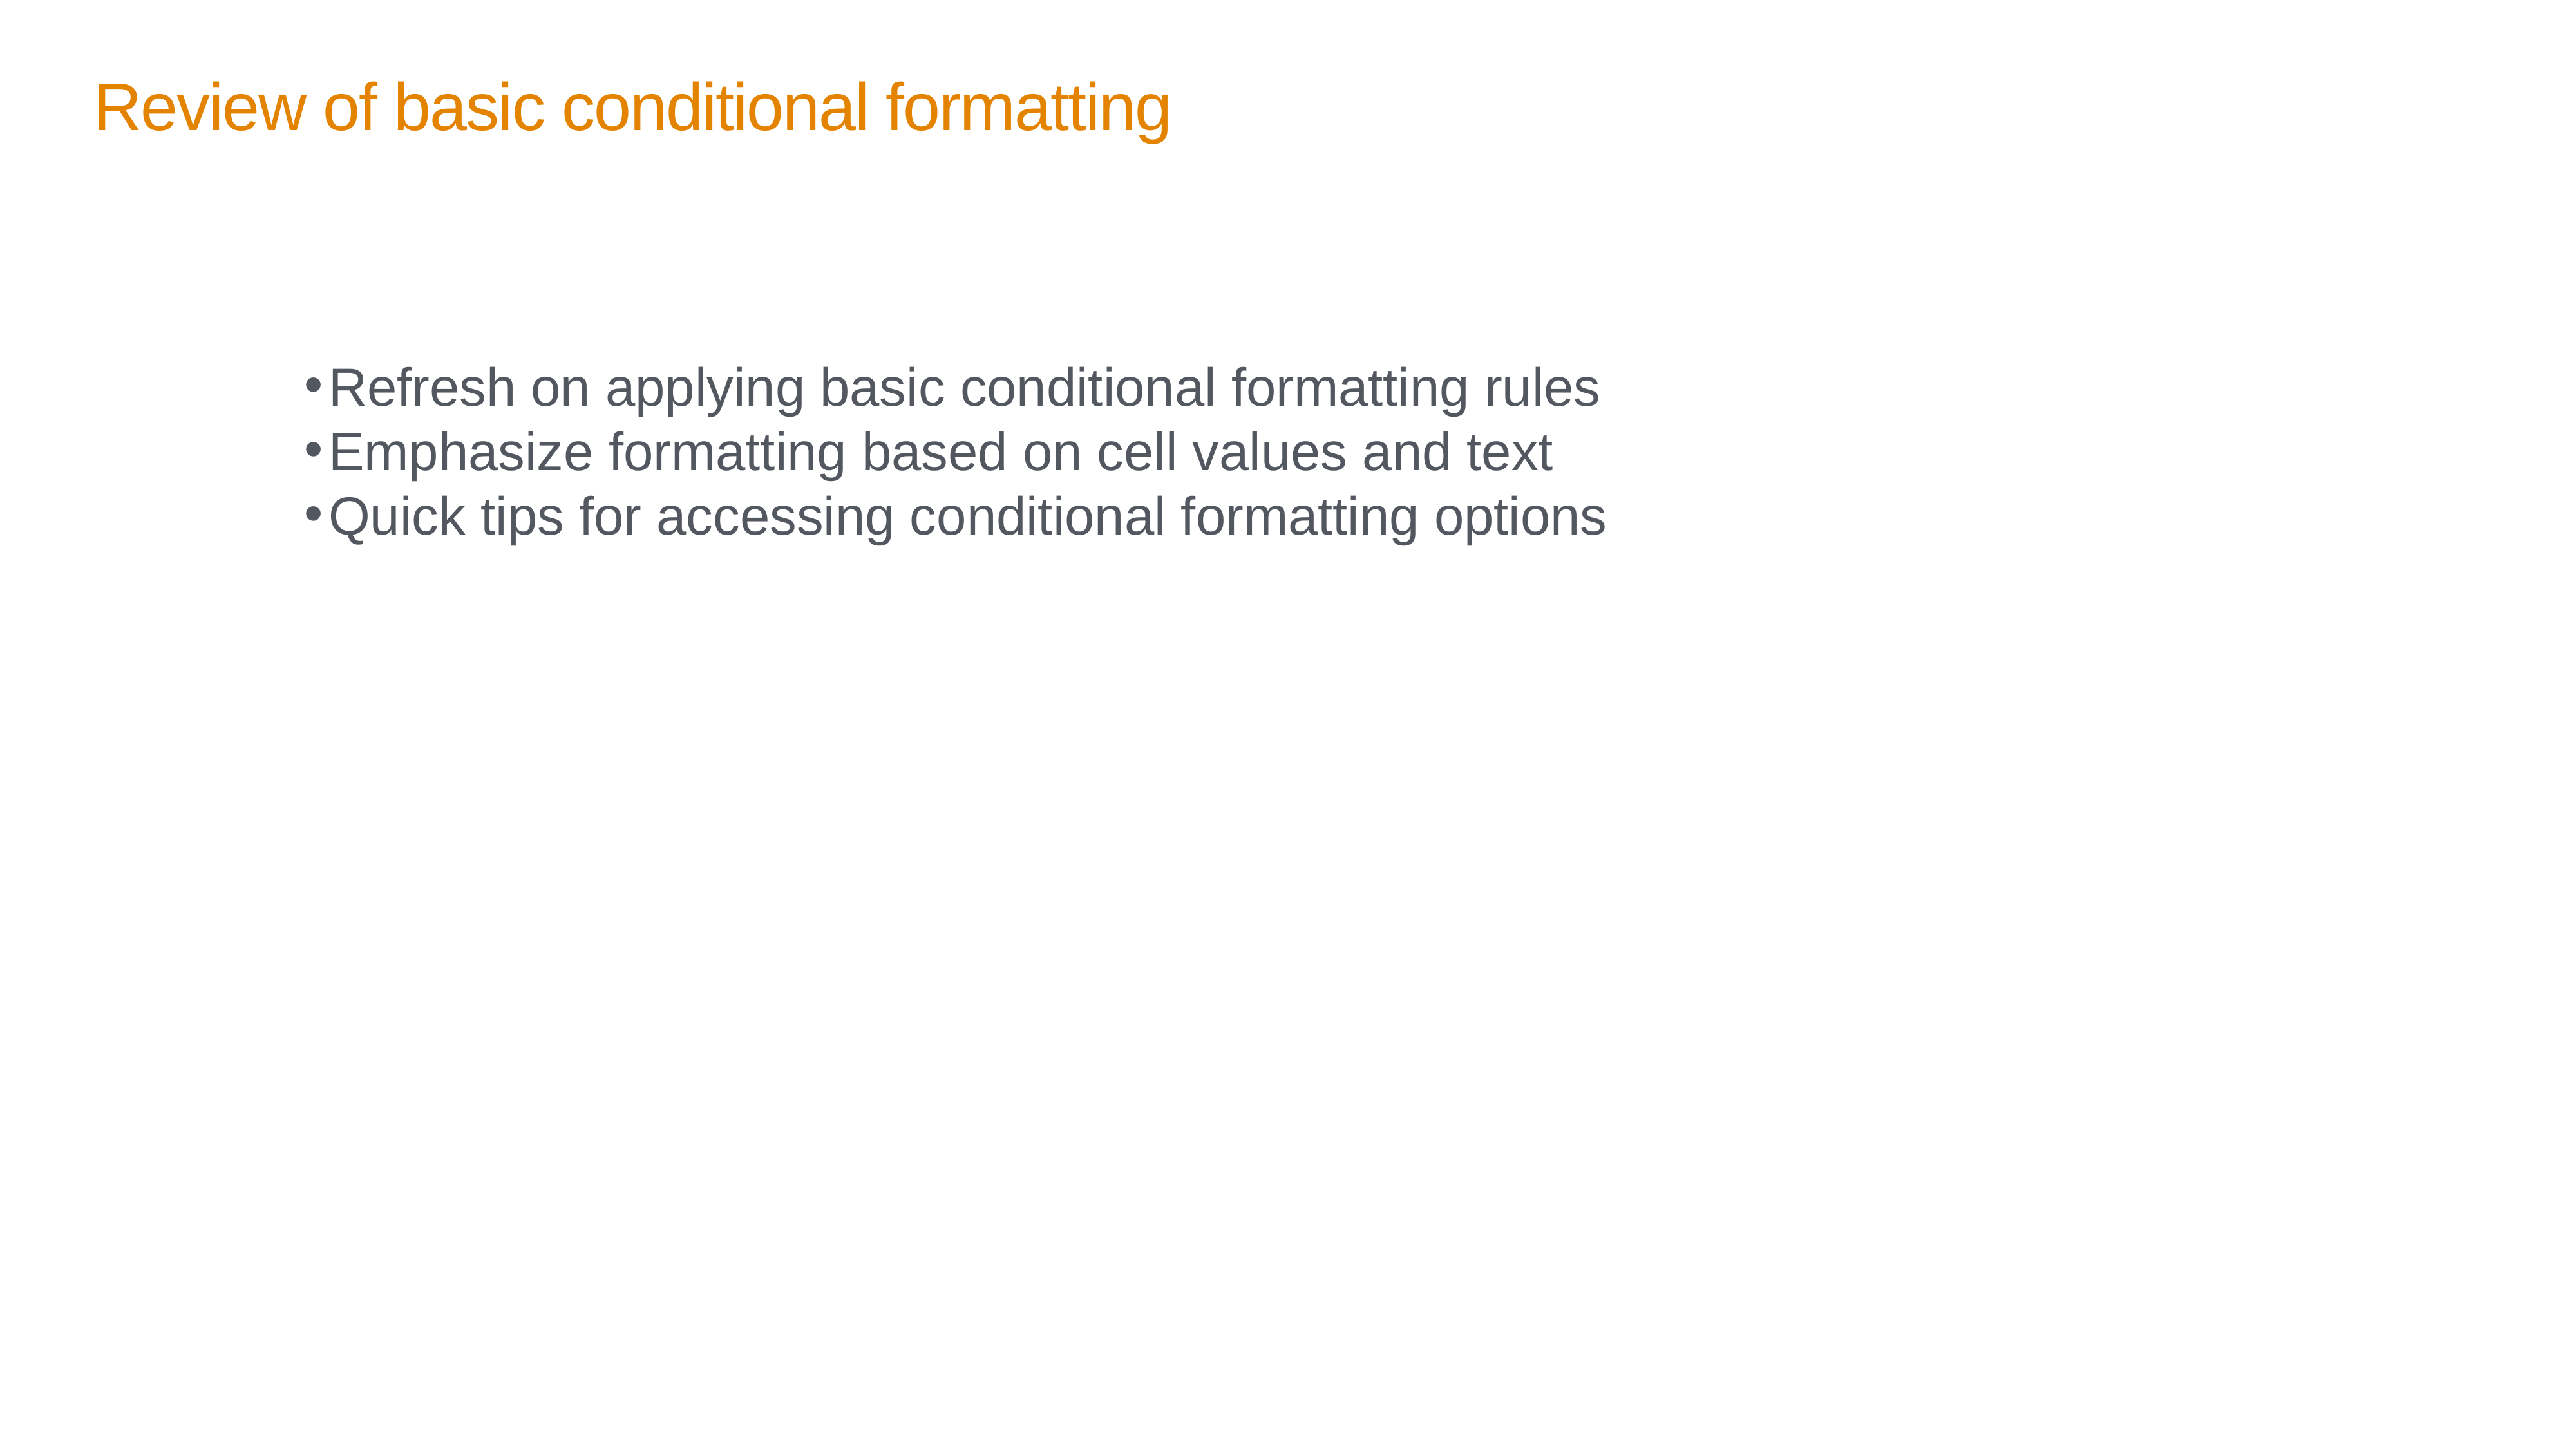

Review of basic conditional formatting
Refresh on applying basic conditional formatting rules
Emphasize formatting based on cell values and text
Quick tips for accessing conditional formatting options